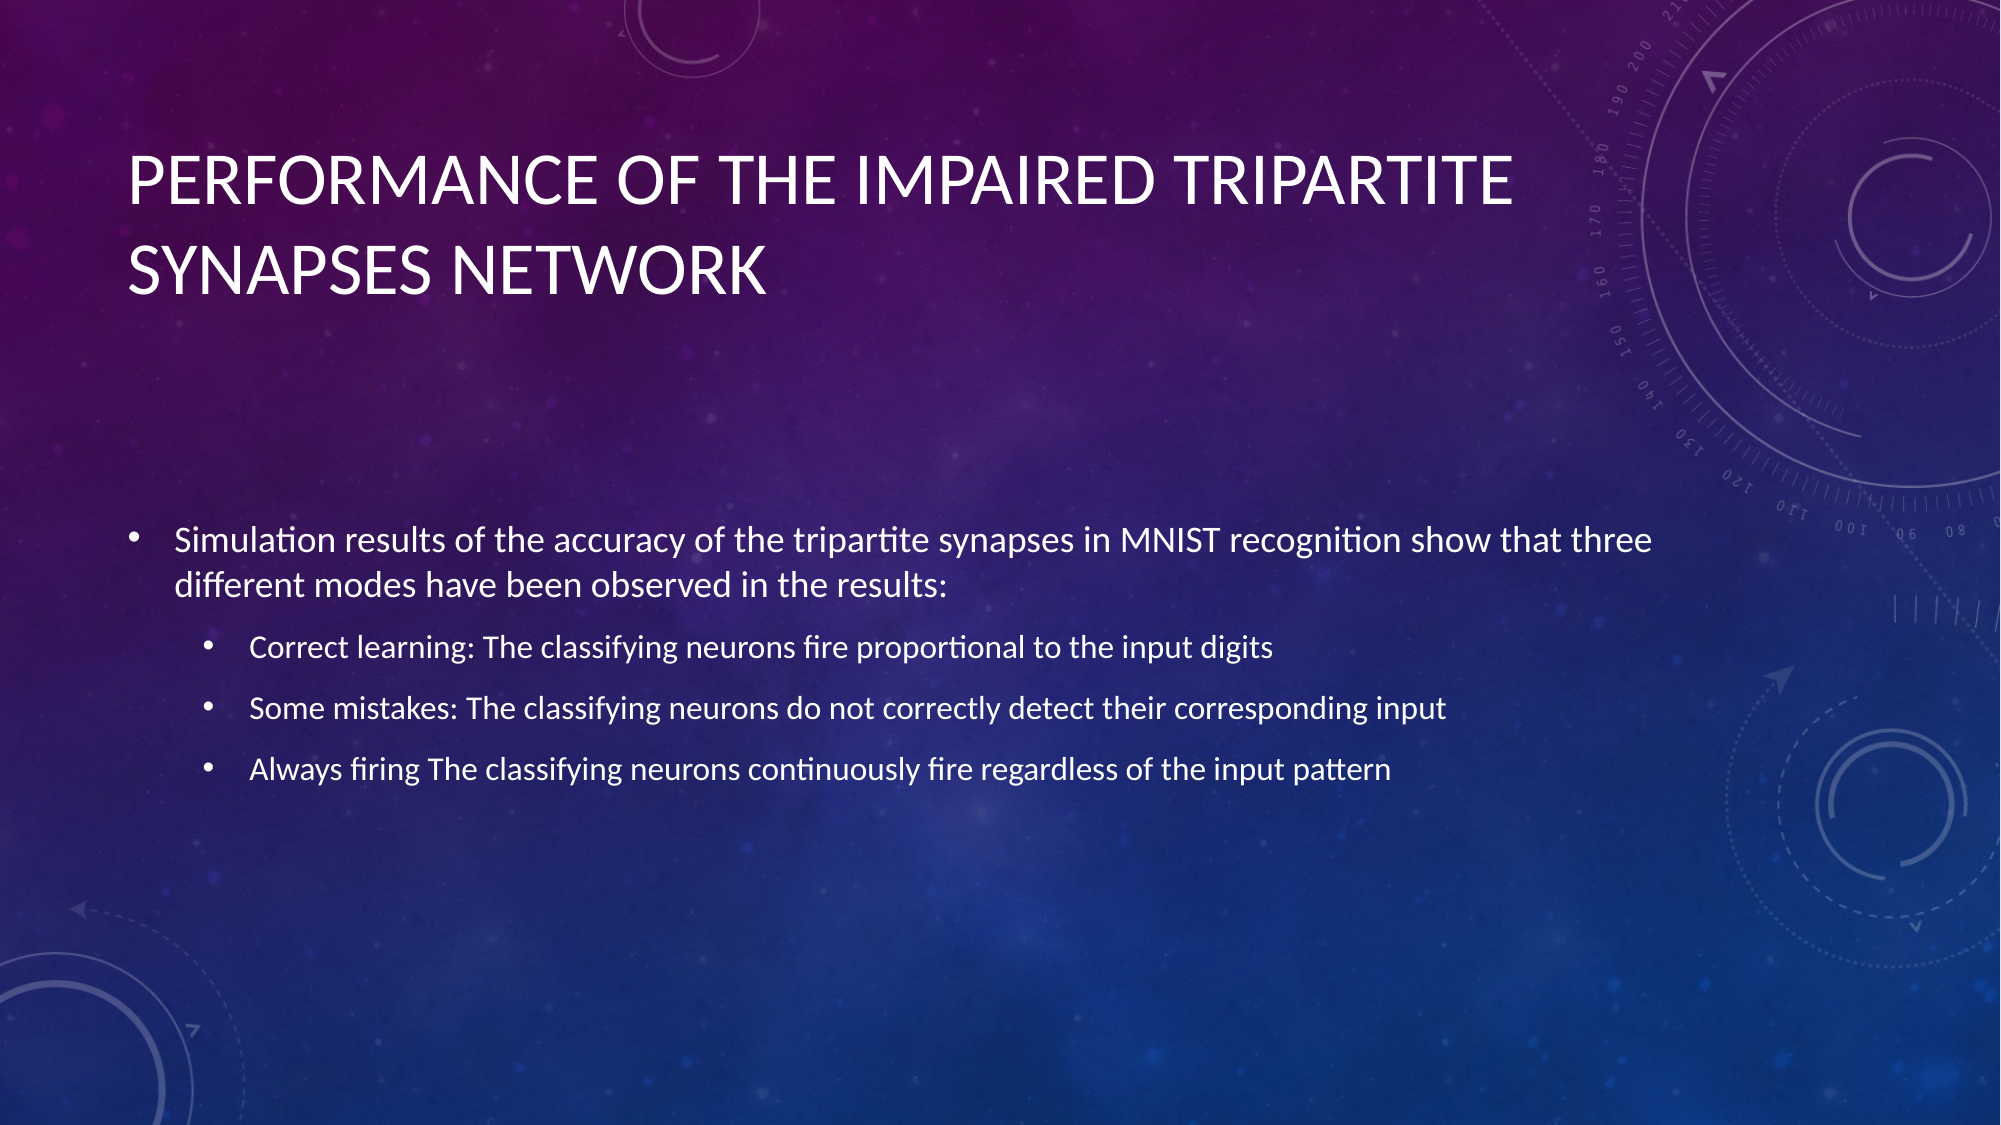

# Performance of the impaired tripartite synapses network
Simulation results of the accuracy of the tripartite synapses in MNIST recognition show that three different modes have been observed in the results:
Correct learning: The classifying neurons fire proportional to the input digits
Some mistakes: The classifying neurons do not correctly detect their corresponding input
Always firing The classifying neurons continuously fire regardless of the input pattern